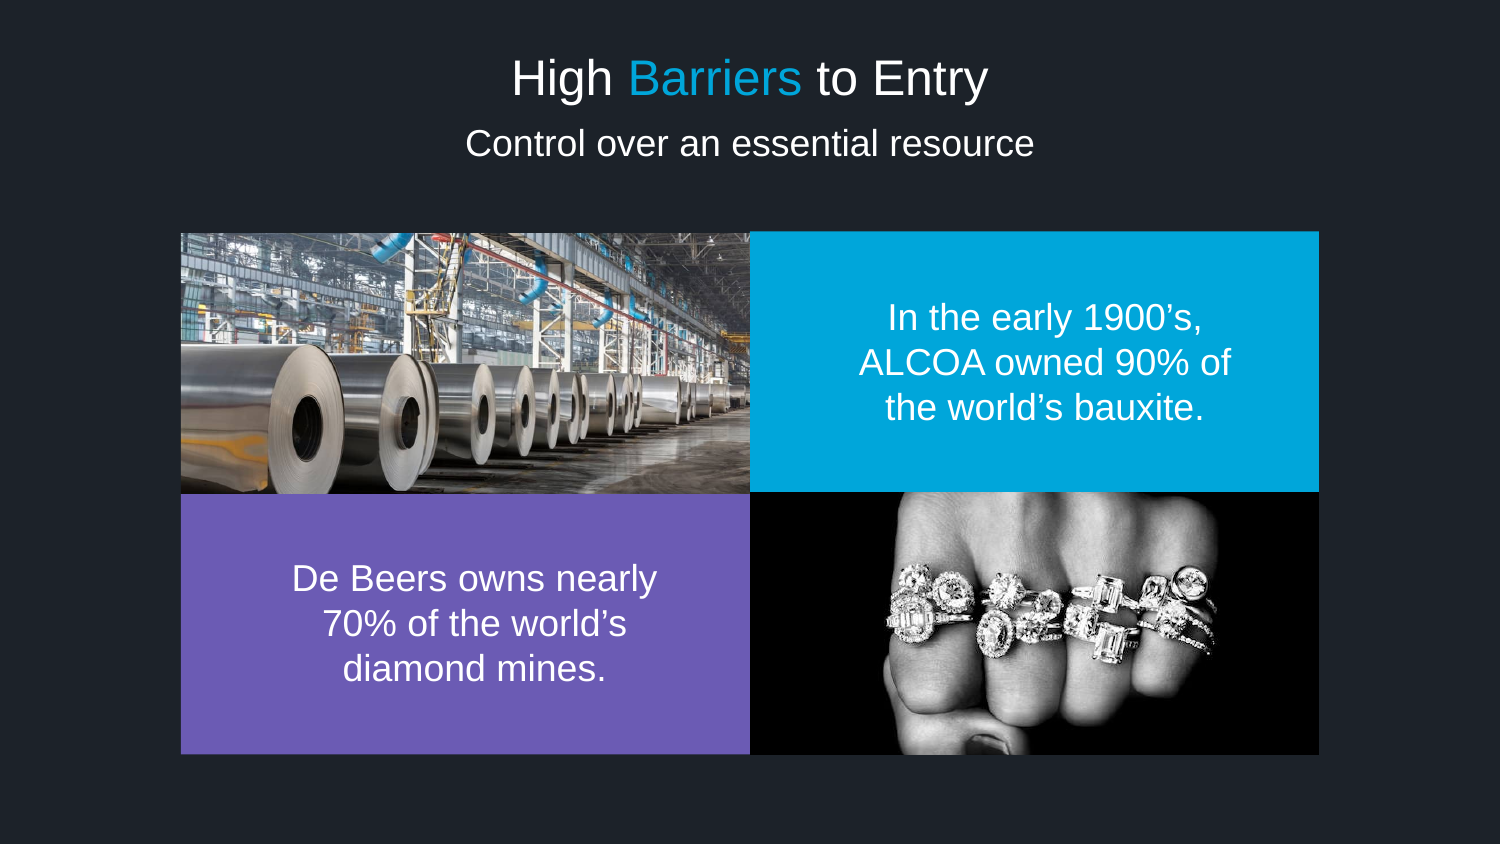

High Barriers to Entry

Control over an essential resource

In the early 1900’s, ALCOA owned 90% of the world’s bauxite.

De Beers owns nearly 70% of the world’s diamond mines.